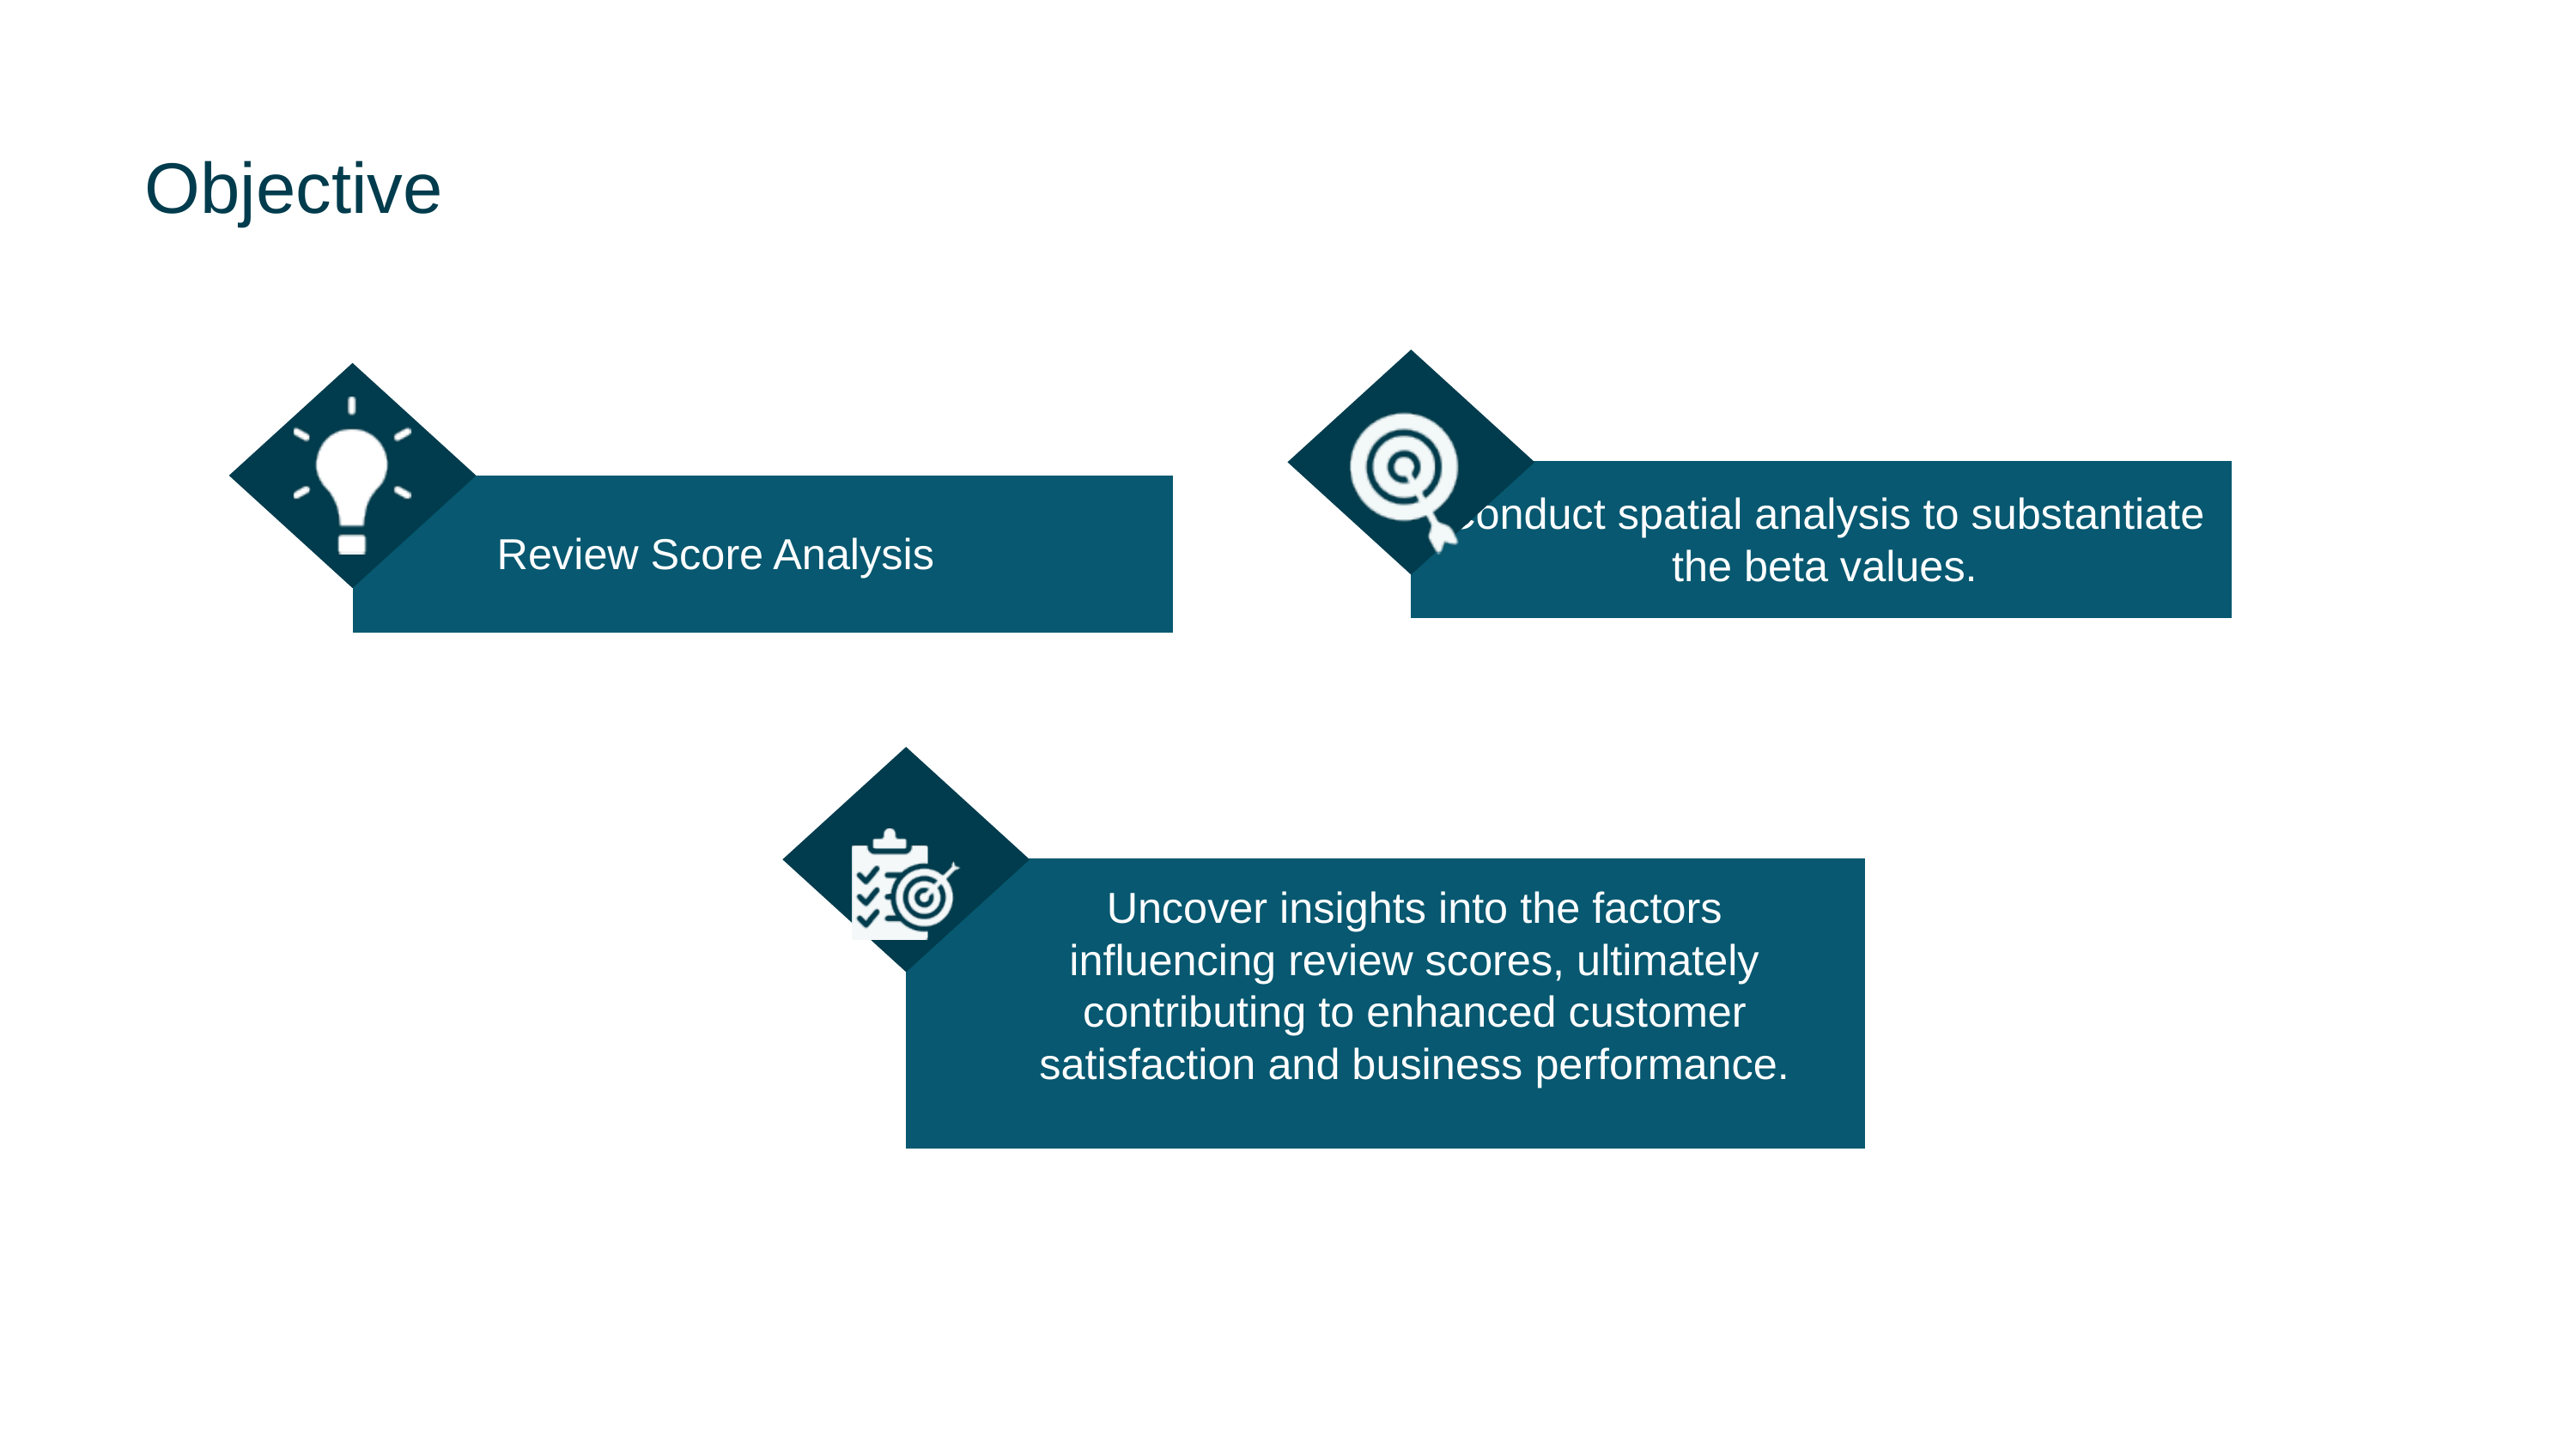

Objective

Conduct spatial analysis to substantiate the beta values.
Review Score Analysis

Conduct spatial analysis to substantiate the beta values.

Uncover insights into the factors influencing review scores, ultimately contributing to enhanced customer satisfaction and business performance.